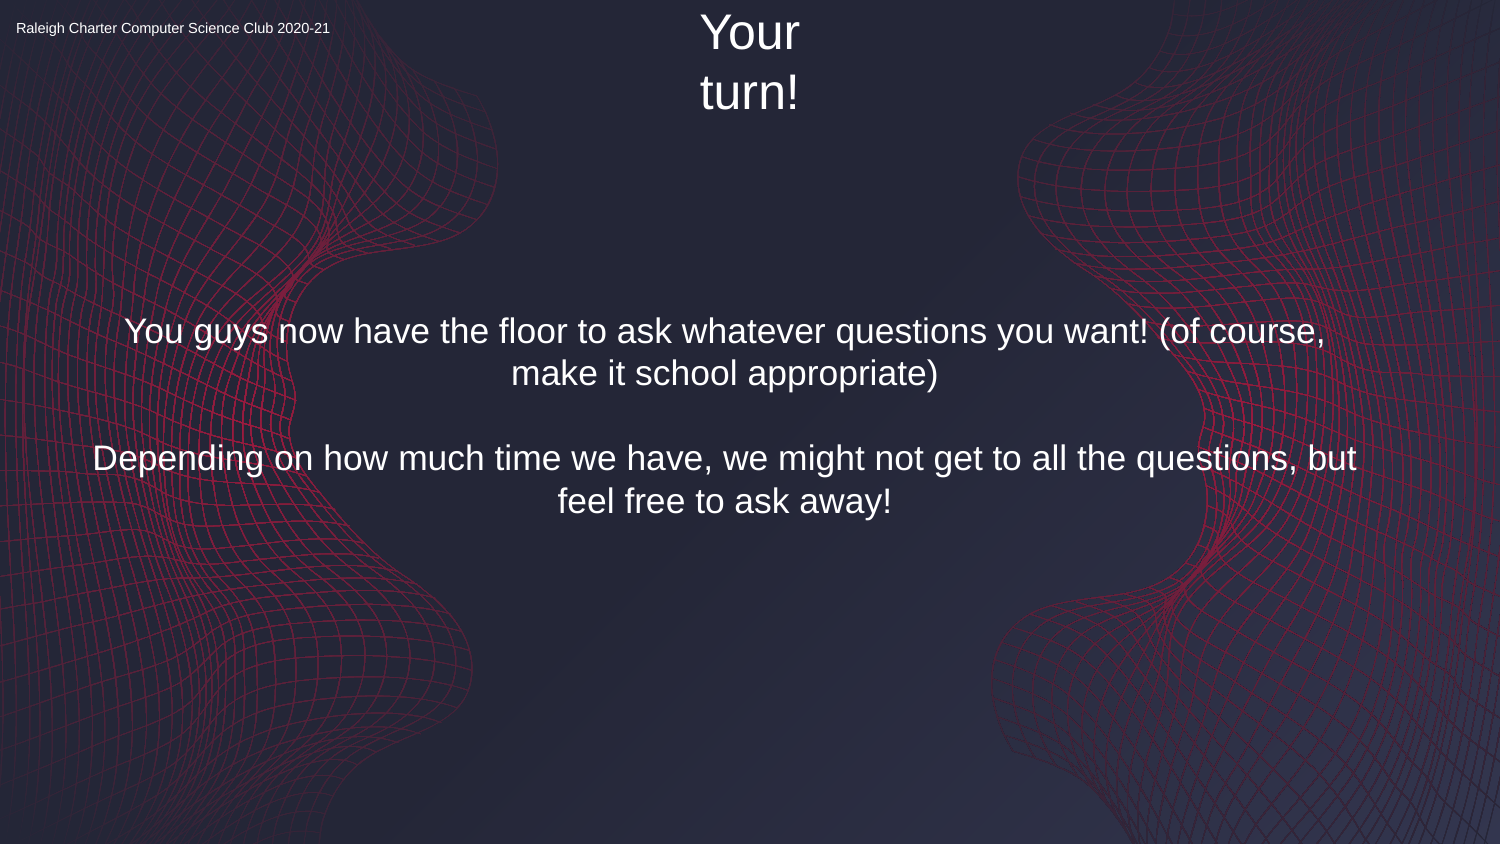

# Your turn!

You guys now have the floor to ask whatever questions you want! (of course, make it school appropriate)

Depending on how much time we have, we might not get to all the questions, but feel free to ask away!